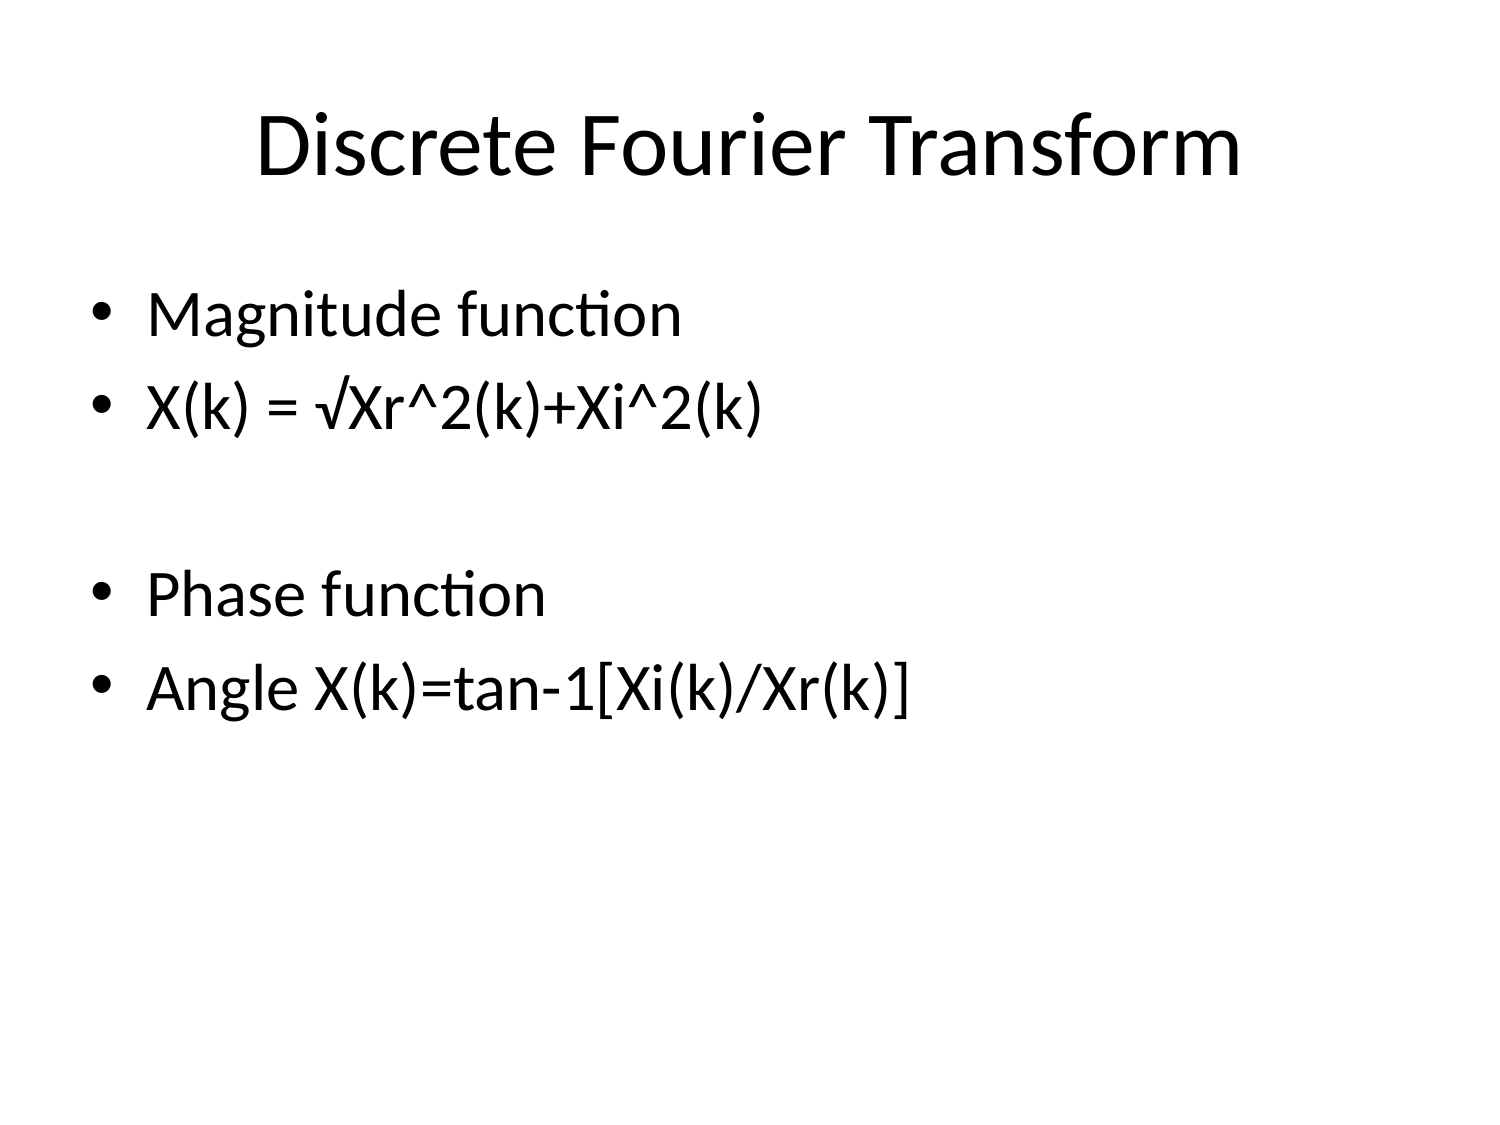

# Discrete Fourier Transform
Magnitude function
X(k) = √Xr^2(k)+Xi^2(k)

Phase function
Angle X(k)=tan-1[Xi(k)/Xr(k)]